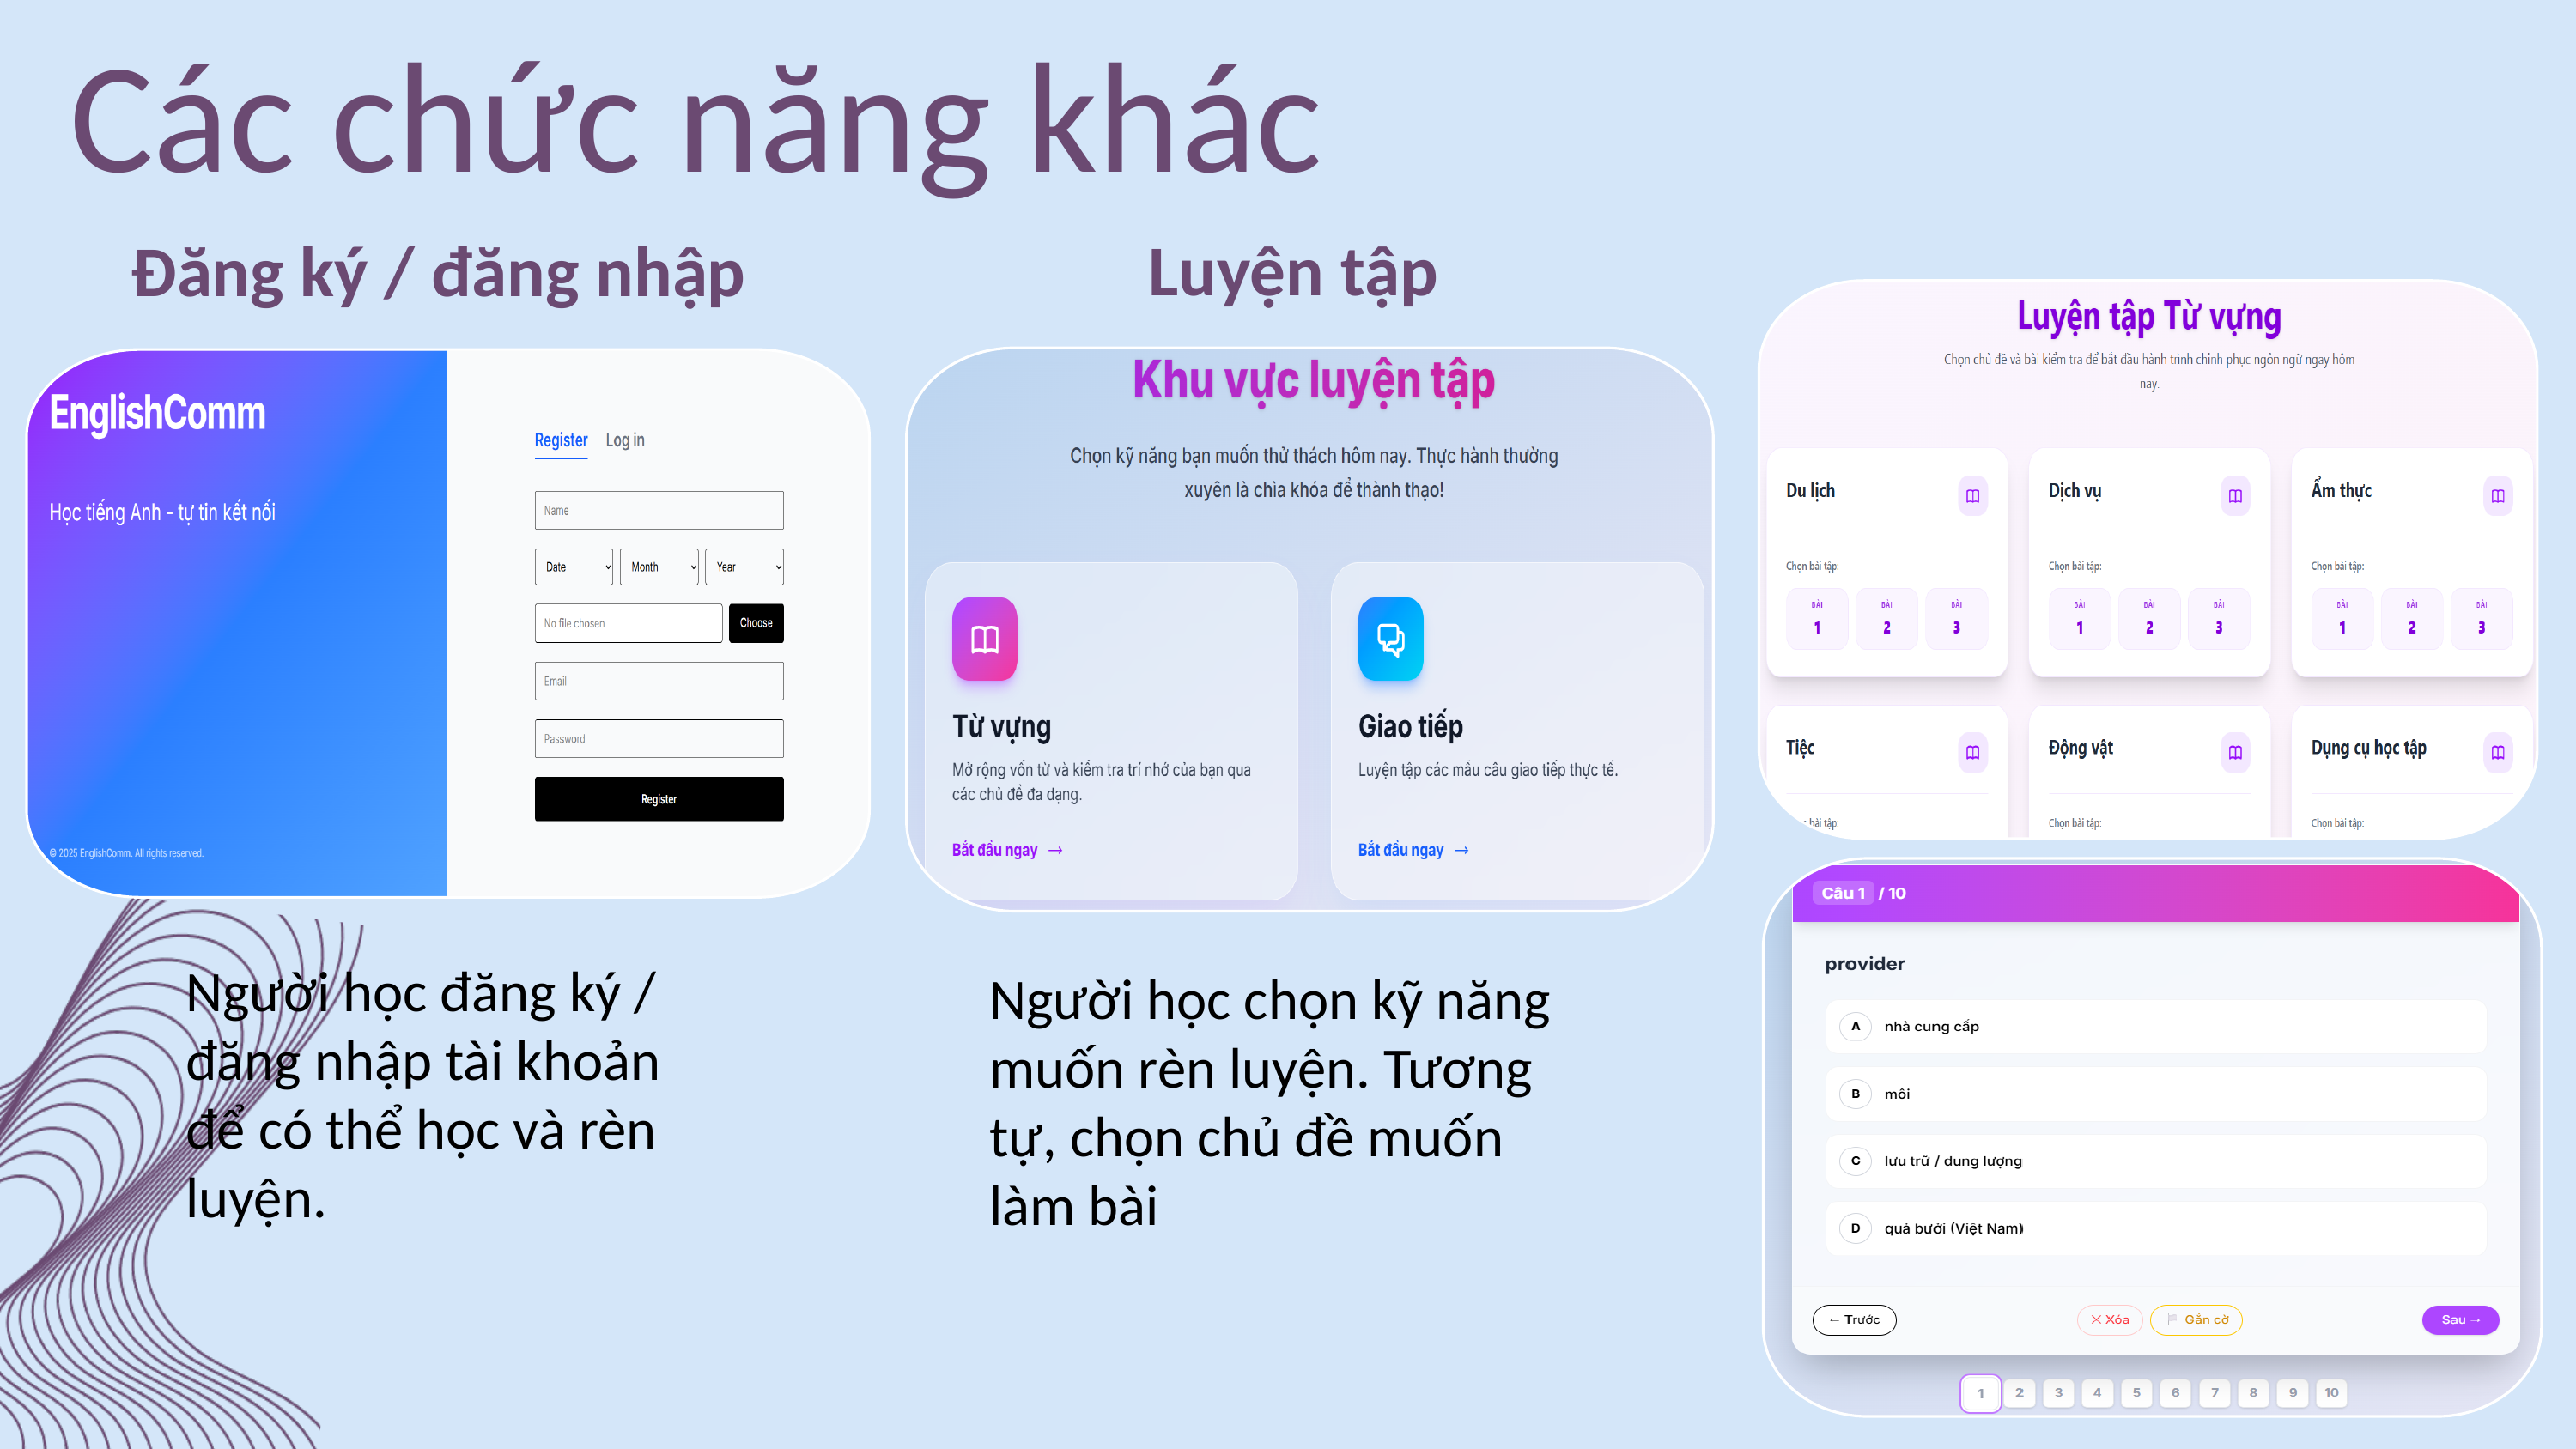

Các chức năng khác
Luyện tập
Đăng ký / đăng nhập

Người học đăng ký / đăng nhập tài khoản để có thể học và rèn luyện.
Người học chọn kỹ năng muốn rèn luyện. Tương tự, chọn chủ đề muốn làm bài